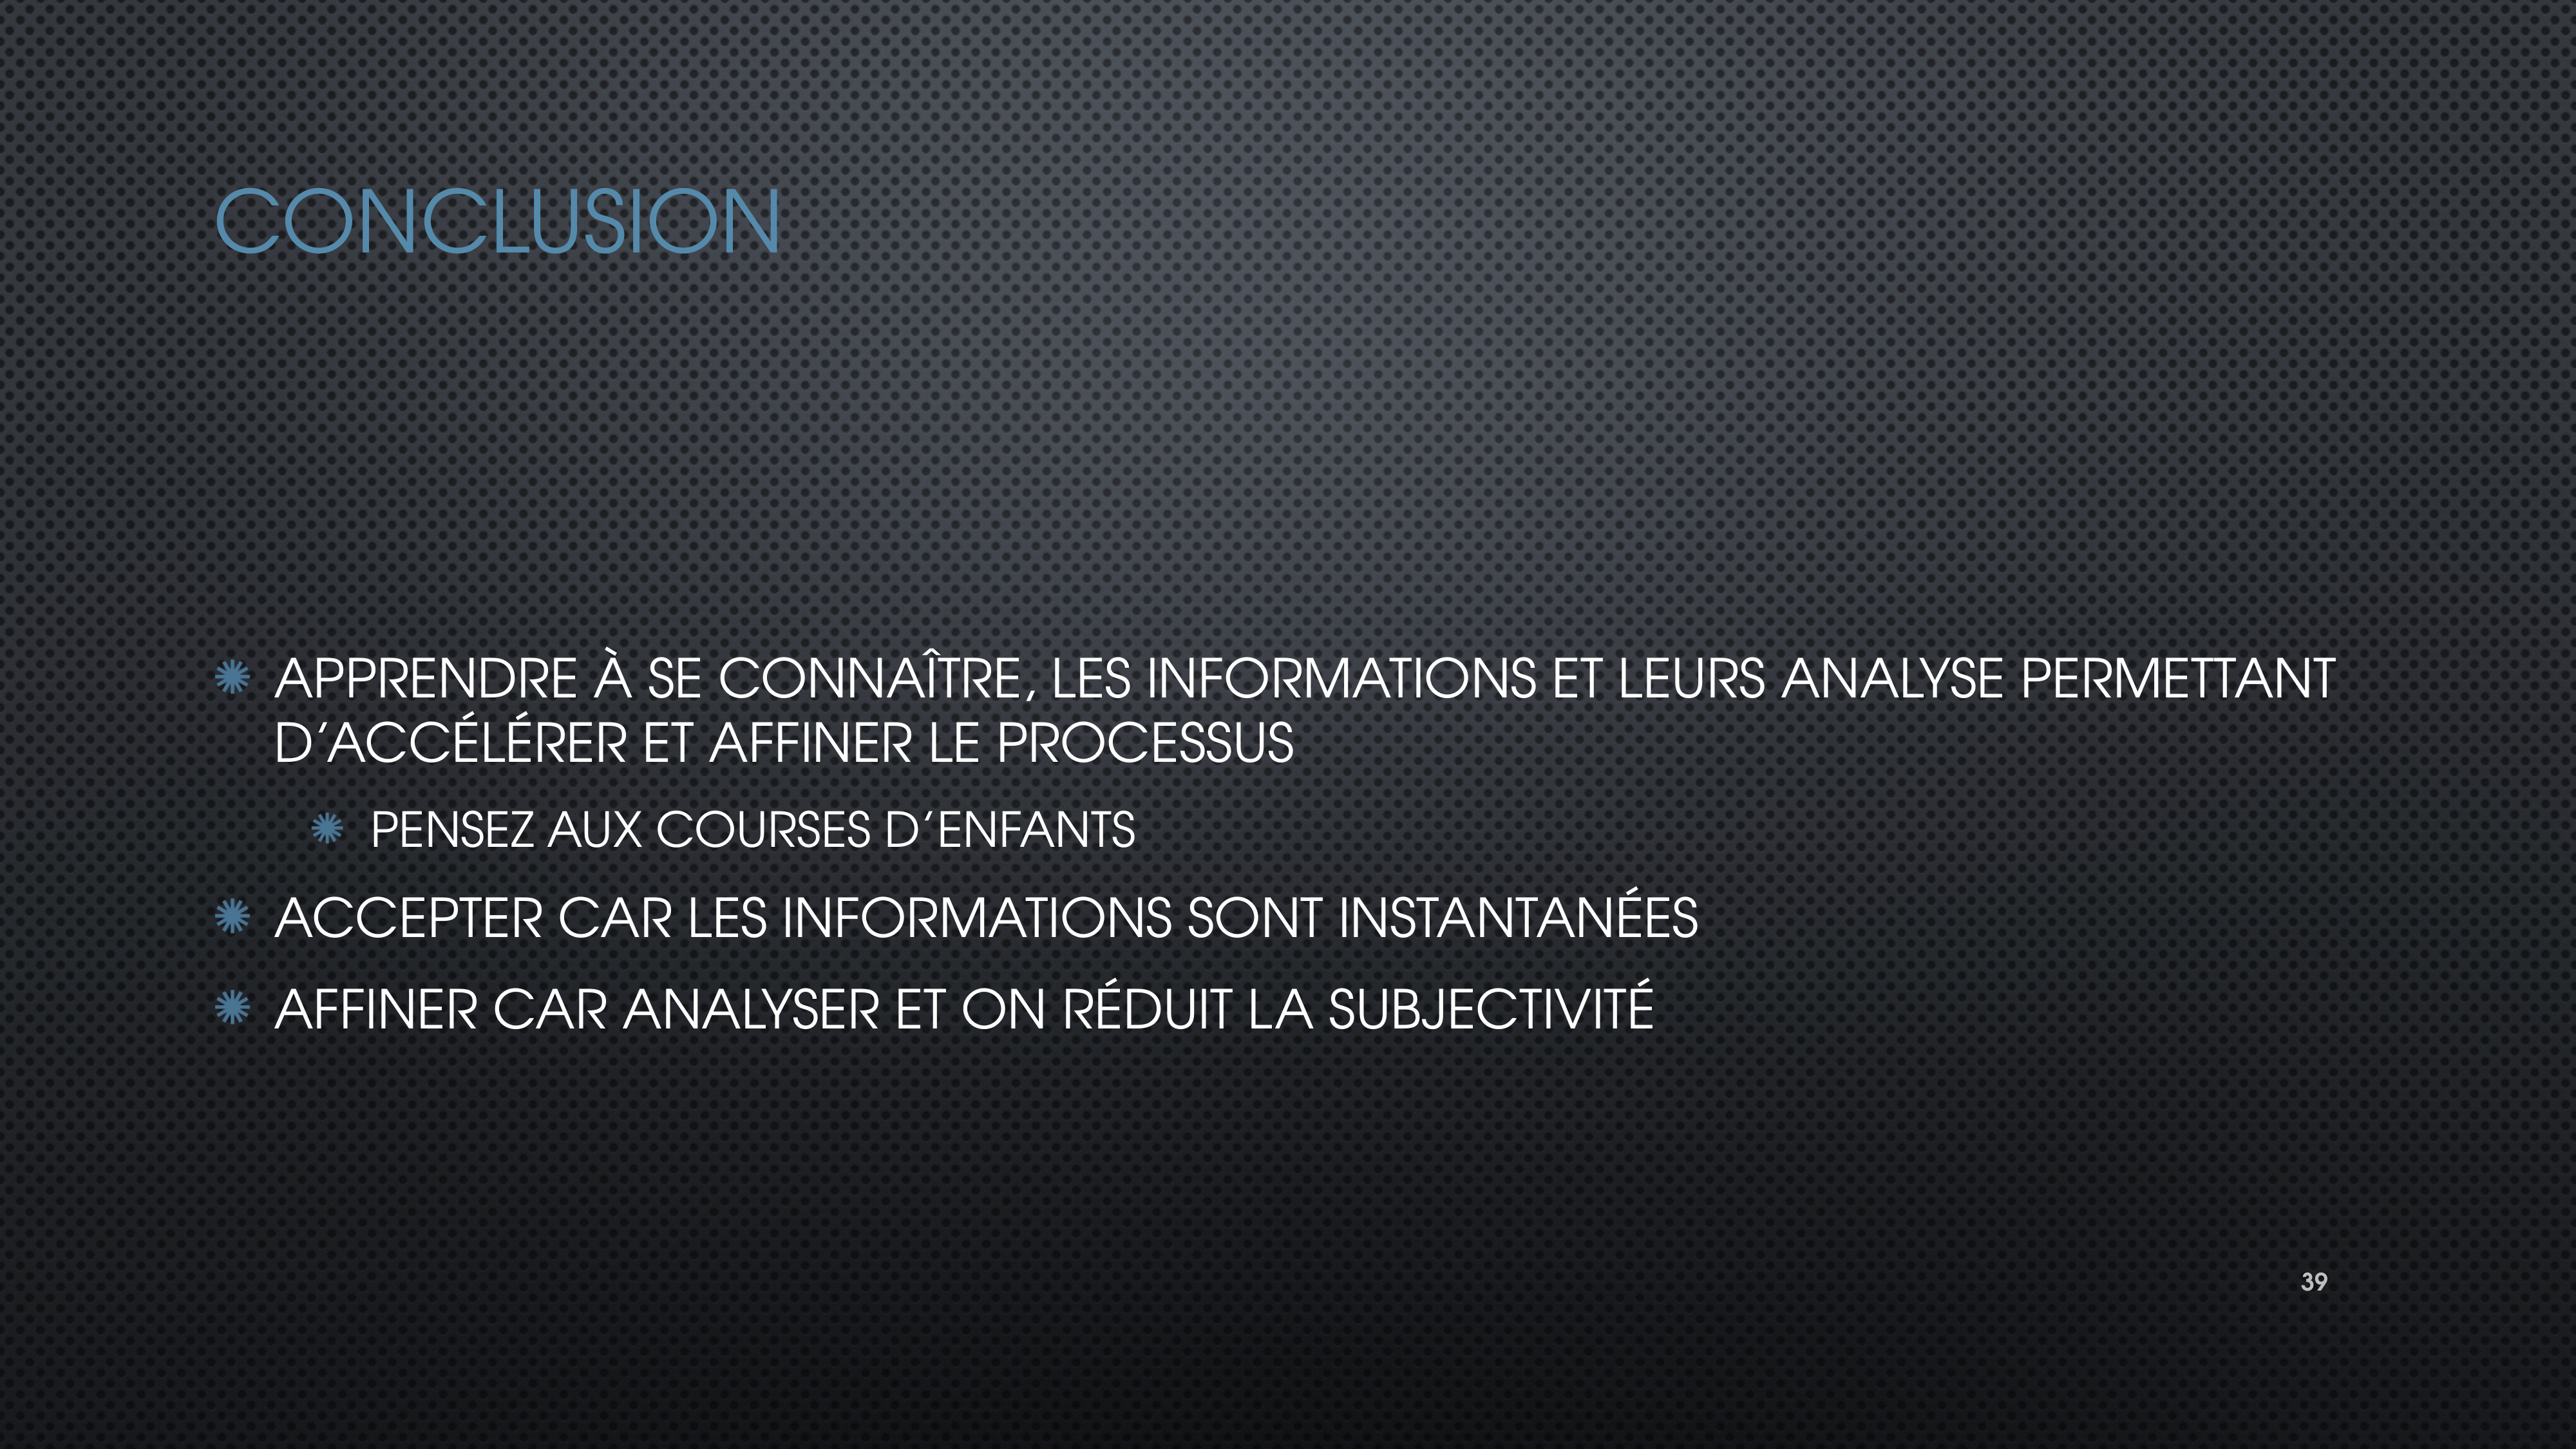

# Conclusion
Apprendre à se connaître, les informations et leurs analyse permettant d’accélérer et affiner le processus
Pensez aux courses d’enfants
Accepter car les informations sont instantanées
Affiner car analyser et on réduit la subjectivité
39